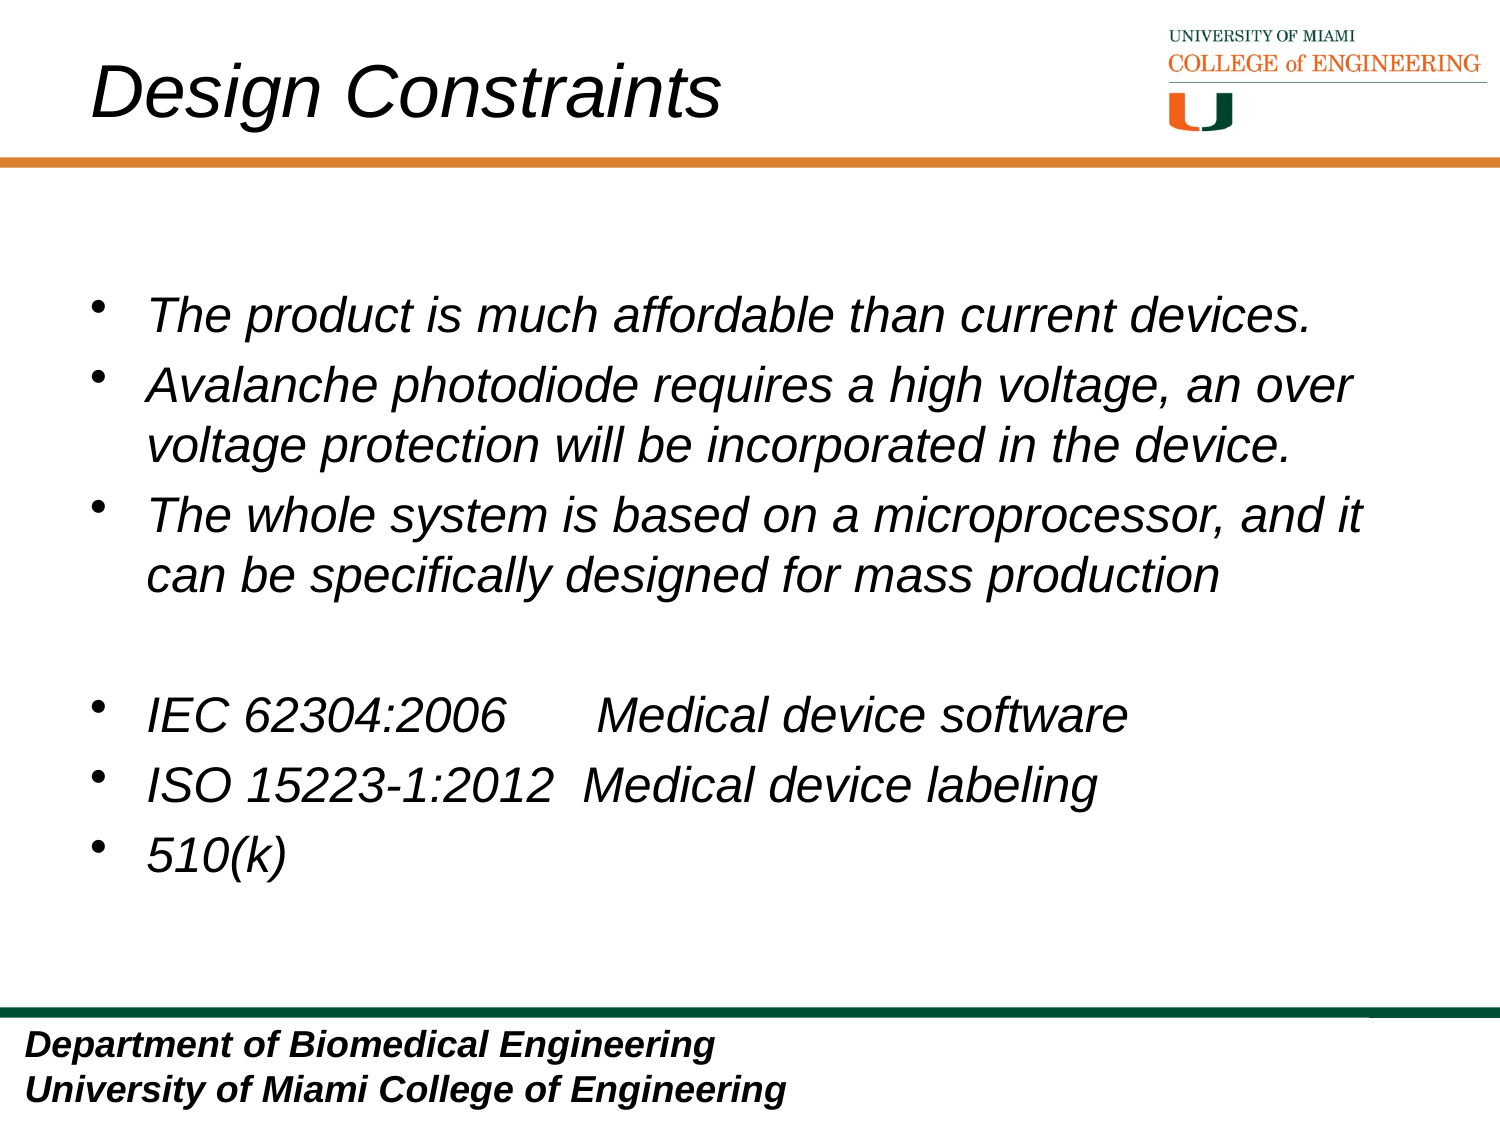

# Design Constraints
The product is much affordable than current devices.
Avalanche photodiode requires a high voltage, an over voltage protection will be incorporated in the device.
The whole system is based on a microprocessor, and it can be specifically designed for mass production

IEC 62304:2006 	Medical device software
ISO 15223-1:2012  Medical device labeling
510(k)